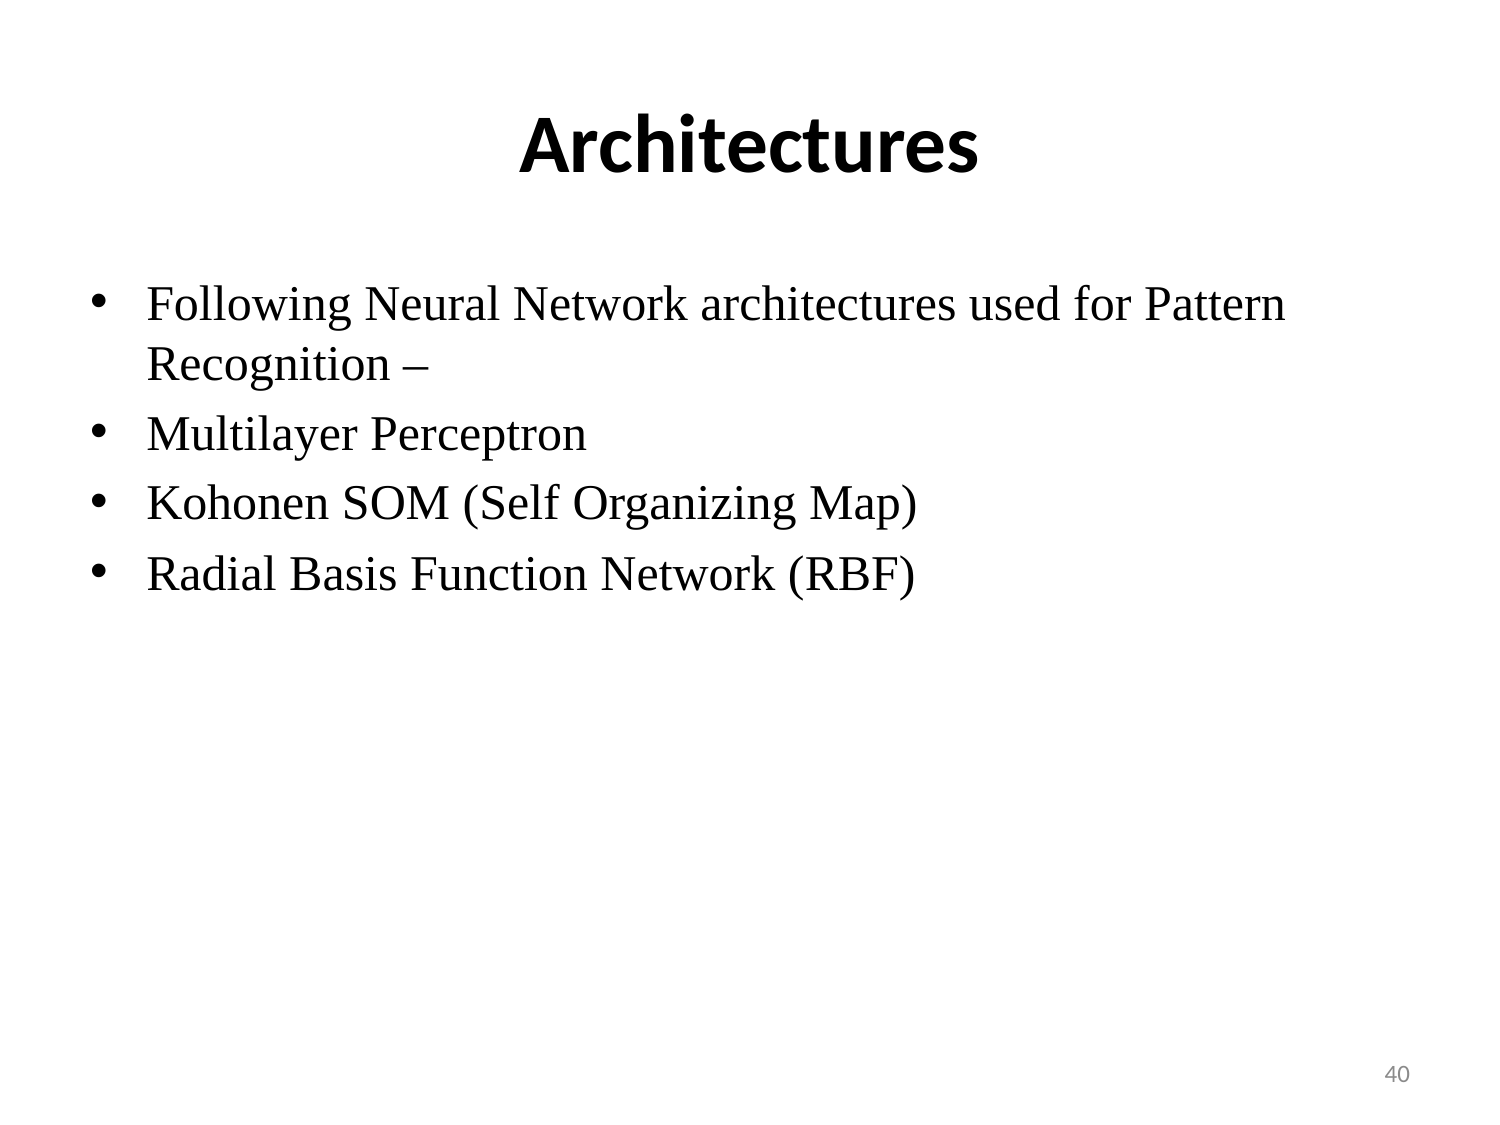

# Architectures
Following Neural Network architectures used for Pattern Recognition –
Multilayer Perceptron
Kohonen SOM (Self Organizing Map)
Radial Basis Function Network (RBF)

40